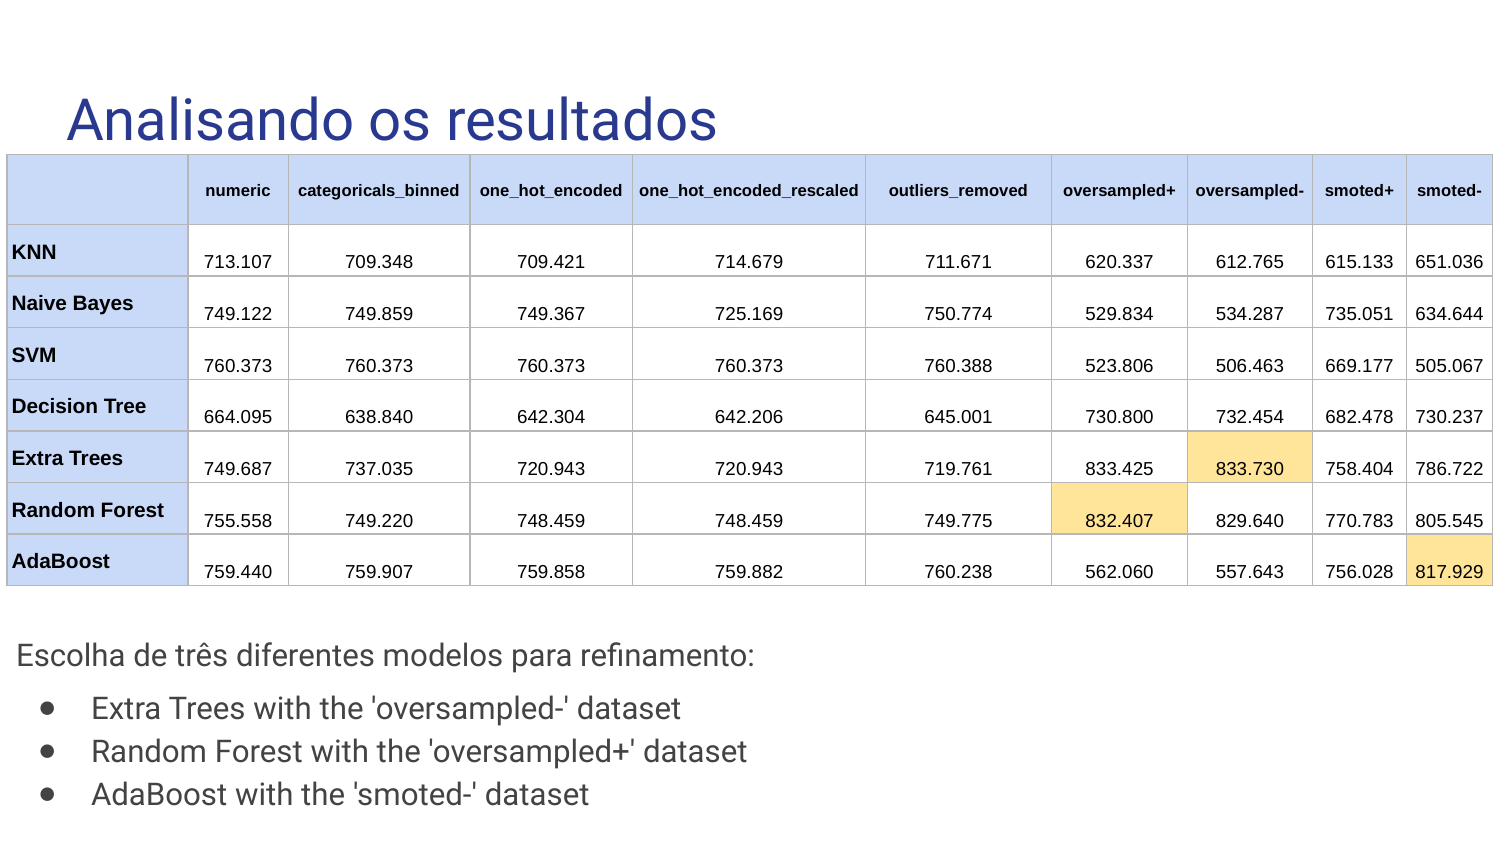

# Analisando os resultados
|  | numeric | categoricals\_binned | one\_hot\_encoded | one\_hot\_encoded\_rescaled | outliers\_removed | oversampled+ | oversampled- | smoted+ | smoted- |
| --- | --- | --- | --- | --- | --- | --- | --- | --- | --- |
| KNN | 713.107 | 709.348 | 709.421 | 714.679 | 711.671 | 620.337 | 612.765 | 615.133 | 651.036 |
| Naive Bayes | 749.122 | 749.859 | 749.367 | 725.169 | 750.774 | 529.834 | 534.287 | 735.051 | 634.644 |
| SVM | 760.373 | 760.373 | 760.373 | 760.373 | 760.388 | 523.806 | 506.463 | 669.177 | 505.067 |
| Decision Tree | 664.095 | 638.840 | 642.304 | 642.206 | 645.001 | 730.800 | 732.454 | 682.478 | 730.237 |
| Extra Trees | 749.687 | 737.035 | 720.943 | 720.943 | 719.761 | 833.425 | 833.730 | 758.404 | 786.722 |
| Random Forest | 755.558 | 749.220 | 748.459 | 748.459 | 749.775 | 832.407 | 829.640 | 770.783 | 805.545 |
| AdaBoost | 759.440 | 759.907 | 759.858 | 759.882 | 760.238 | 562.060 | 557.643 | 756.028 | 817.929 |
Escolha de três diferentes modelos para refinamento:
Extra Trees with the 'oversampled-' dataset
Random Forest with the 'oversampled+' dataset
AdaBoost with the 'smoted-' dataset